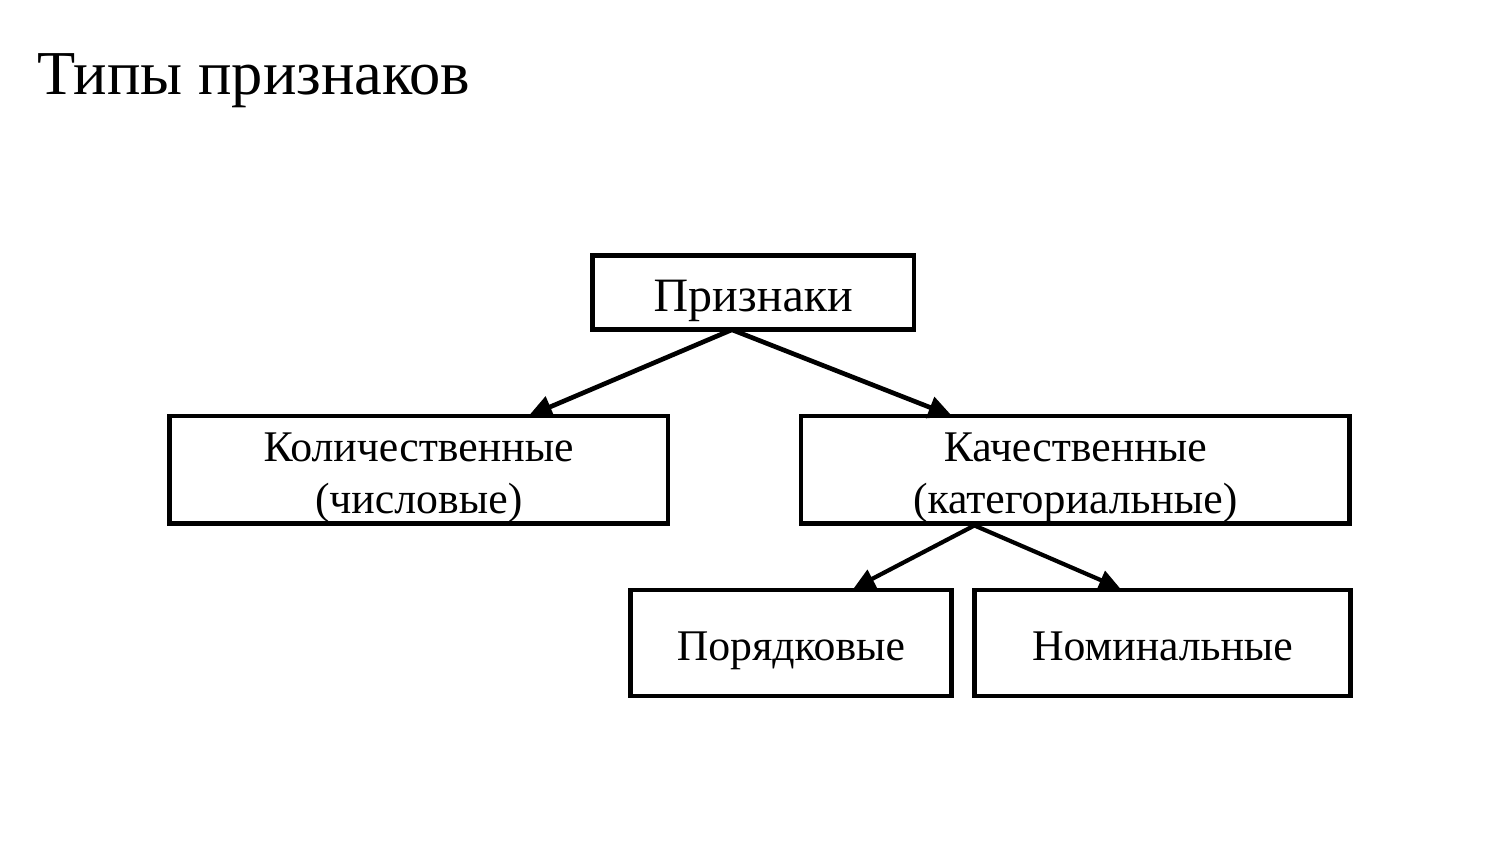

Типы признаков

Признаки

Качественные
(категориальные)

Количественные
(числовые)

Порядковые
Номинальные